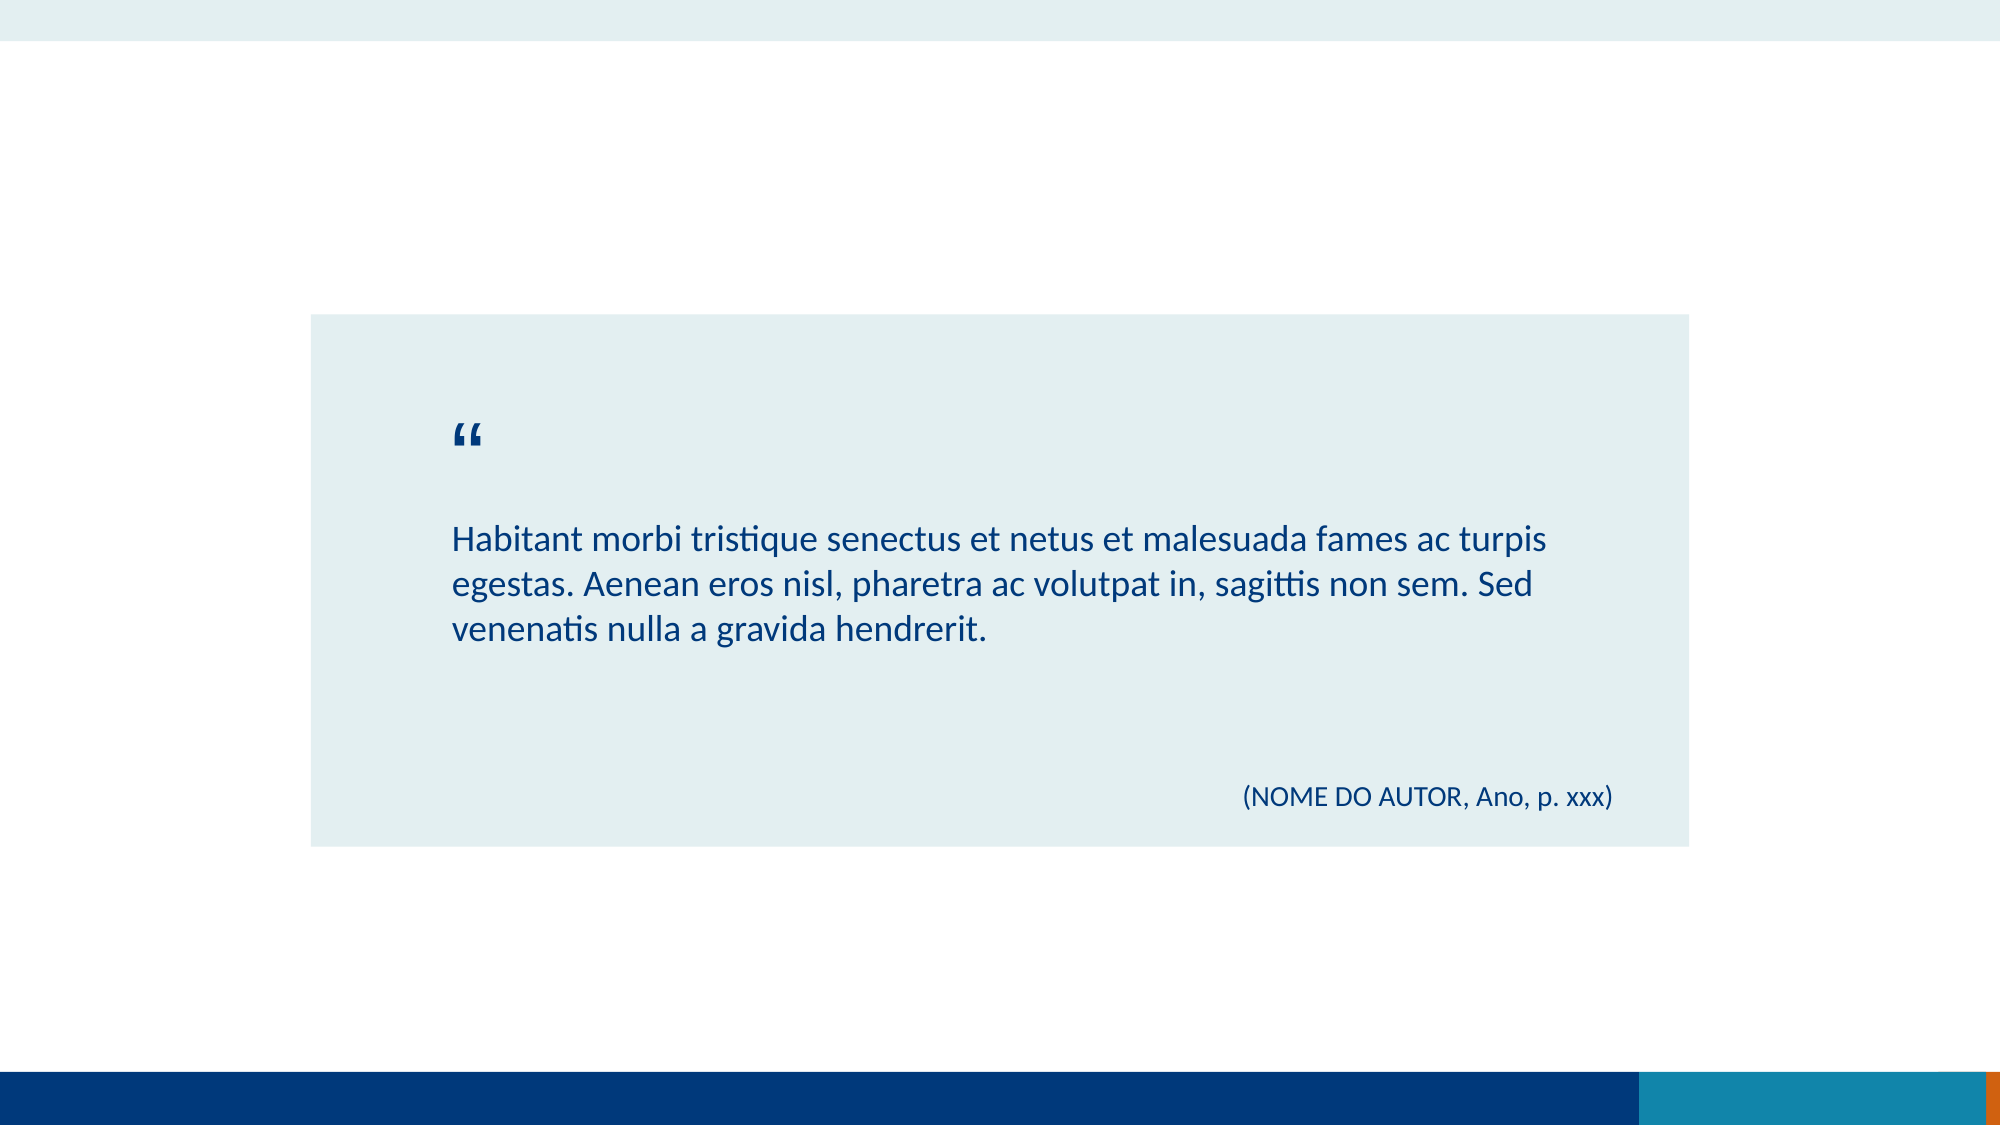

Componente:

Quote sem imagem

“
Habitant morbi tristique senectus et netus et malesuada fames ac turpis egestas. Aenean eros nisl, pharetra ac volutpat in, sagittis non sem. Sed venenatis nulla a gravida hendrerit.
(NOME DO AUTOR, Ano, p. xxx)

Orientações para professor/LXD:

O recurso está agrupado. Para ajustar a caixa de texto, aumente a linha apenas na respectiva camada.
Para ajustar a caixa, selecione apenas a parte inferior e utilize o mouse para aumentá-la para baixo.